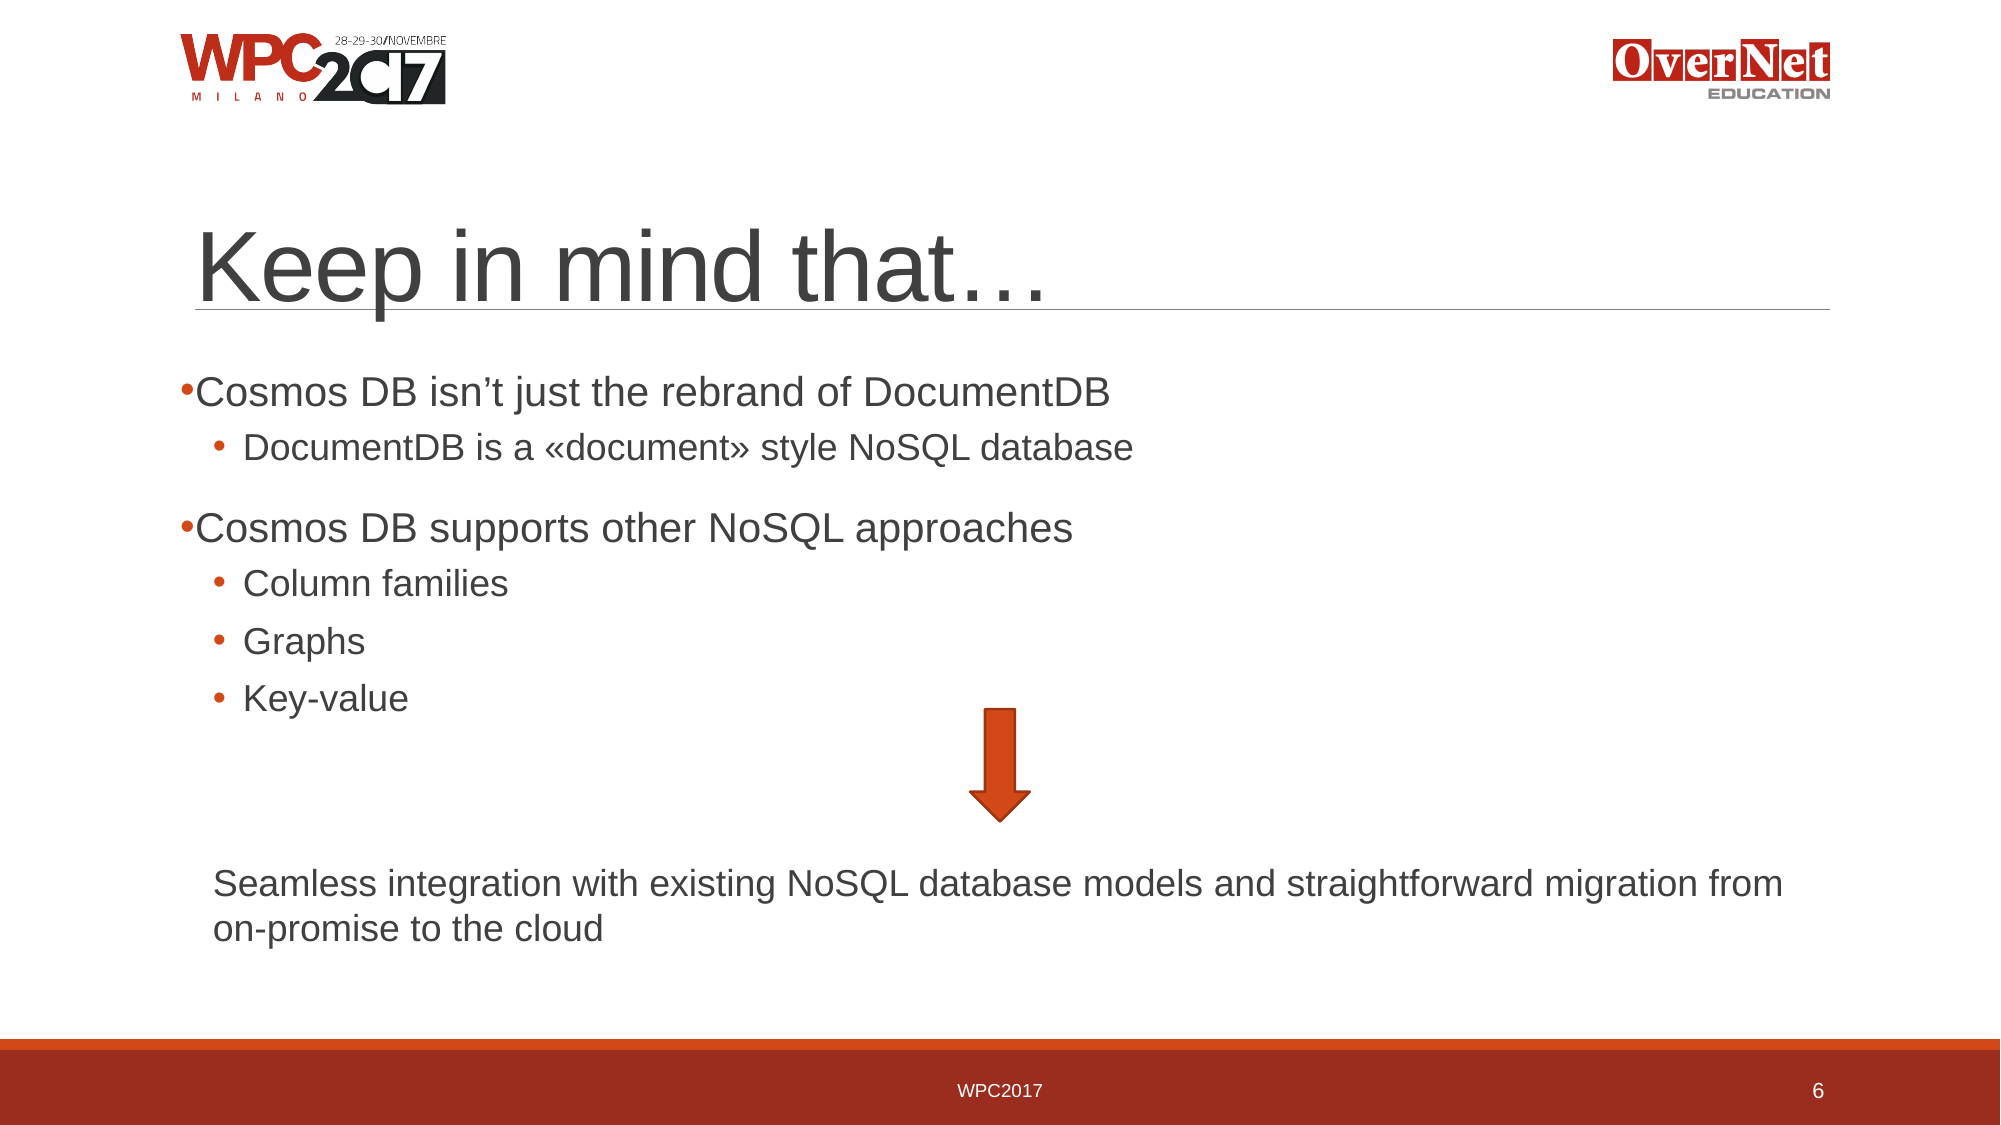

# Keep in mind that…
Cosmos DB isn’t just the rebrand of DocumentDB
DocumentDB is a «document» style NoSQL database
Cosmos DB supports other NoSQL approaches
Column families
Graphs
Key-value

Seamless integration with existing NoSQL database models and straightforward migration from on-promise to the cloud

WPC2017
6